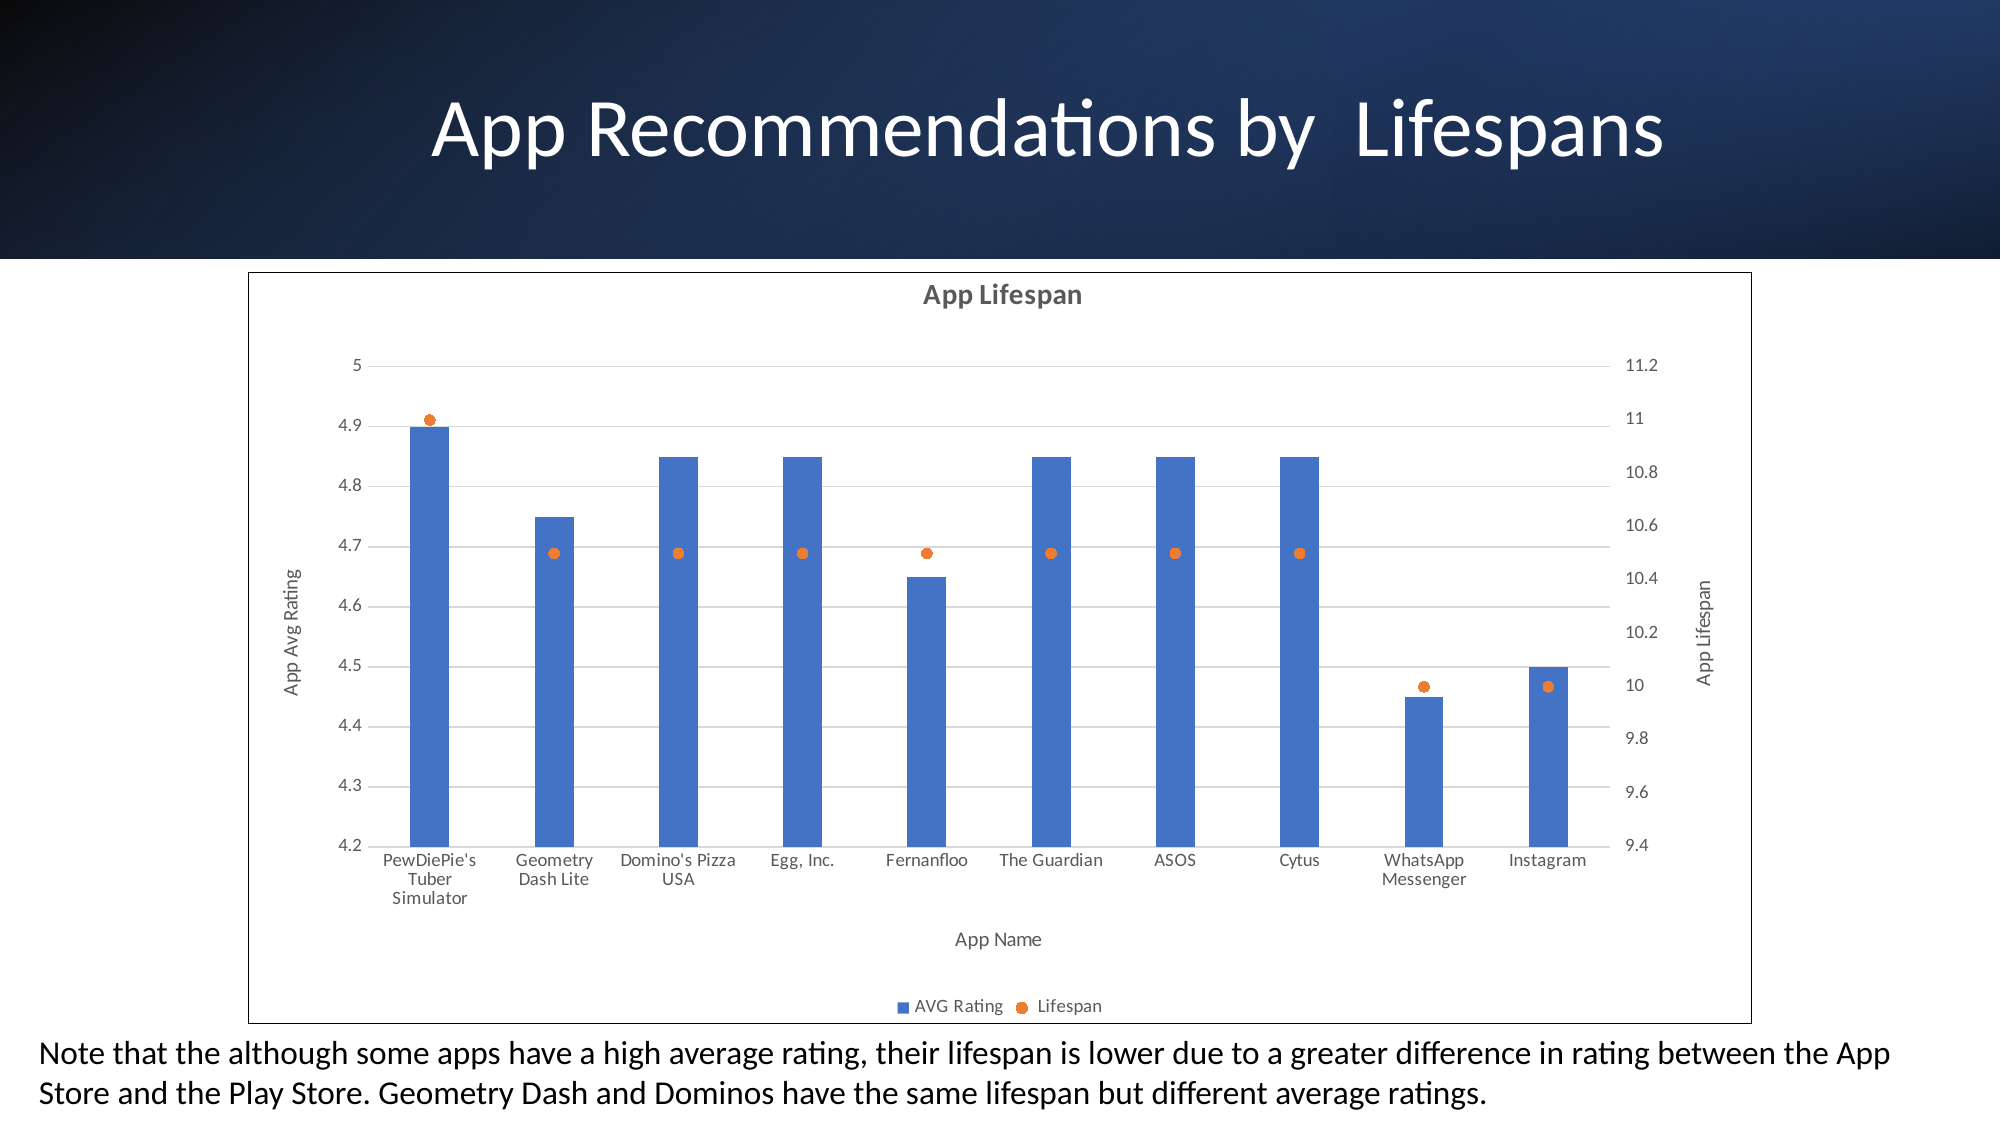

# App Recommendations by  Lifespans

### Chart: App Lifespan

| Category | AVG Rating |  Lifespan |
|---|---|---|
| PewDiePie's Tuber Simulator | 4.9 | 11.0 |
| Geometry Dash Lite | 4.75 | 10.5 |
| Domino's Pizza USA | 4.85 | 10.5 |
| Egg, Inc. | 4.85 | 10.5 |
| Fernanfloo | 4.65 | 10.5 |
| The Guardian | 4.85 | 10.5 |
| ASOS | 4.85 | 10.5 |
| Cytus | 4.85 | 10.5 |
| WhatsApp Messenger | 4.45 | 10.0 |
| Instagram | 4.5 | 10.0 |
Note that the although some apps have a high average rating, their lifespan is lower due to a greater difference in rating between the App Store and the Play Store. Geometry Dash and Dominos have the same lifespan but different average ratings.